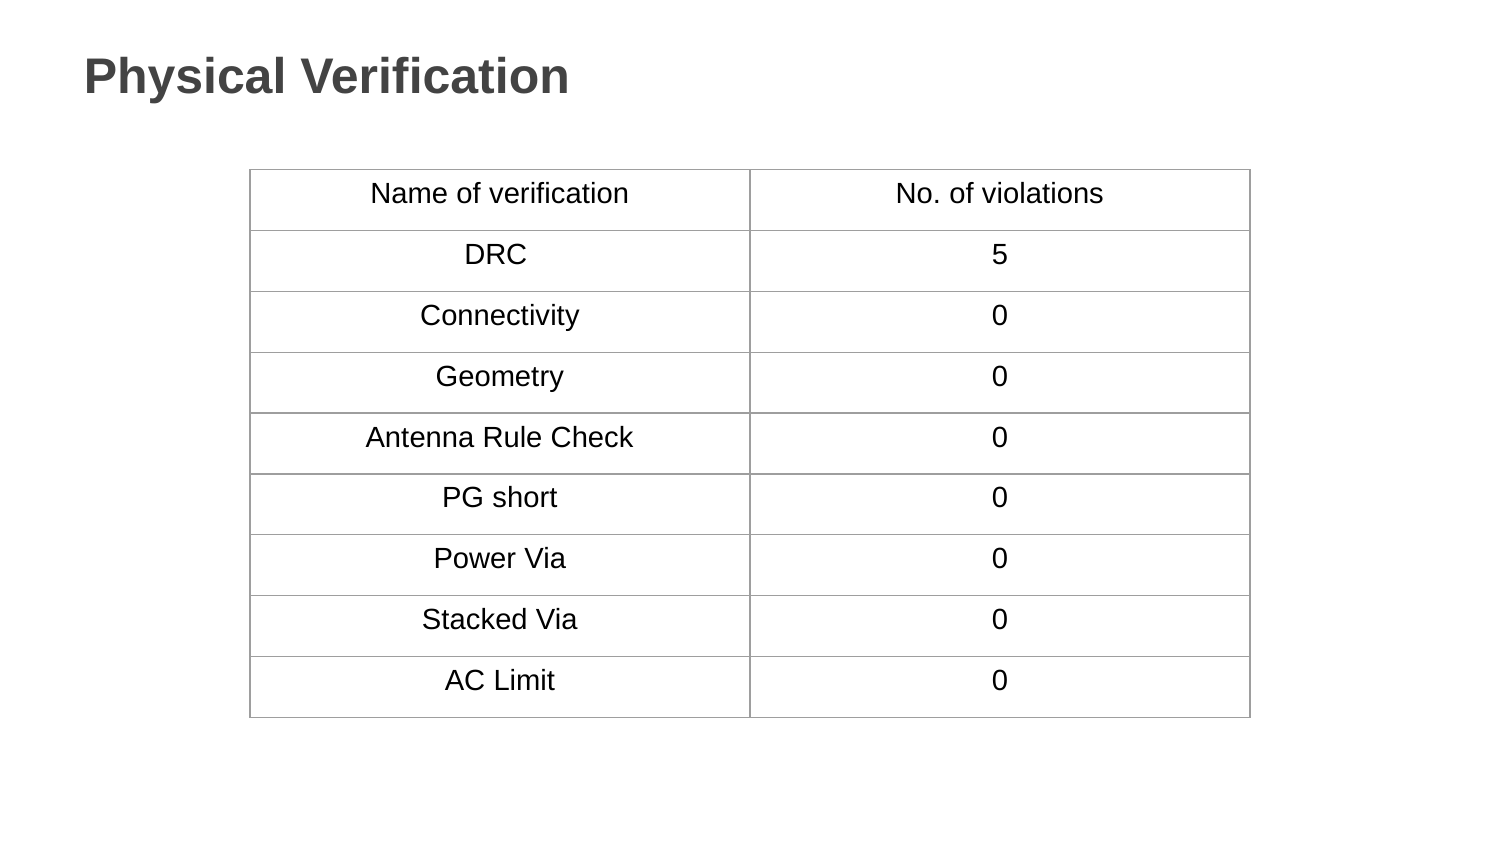

Physical Verification
| Name of verification | No. of violations |
| --- | --- |
| DRC | 5 |
| Connectivity | 0 |
| Geometry | 0 |
| Antenna Rule Check | 0 |
| PG short | 0 |
| Power Via | 0 |
| Stacked Via | 0 |
| AC Limit | 0 |